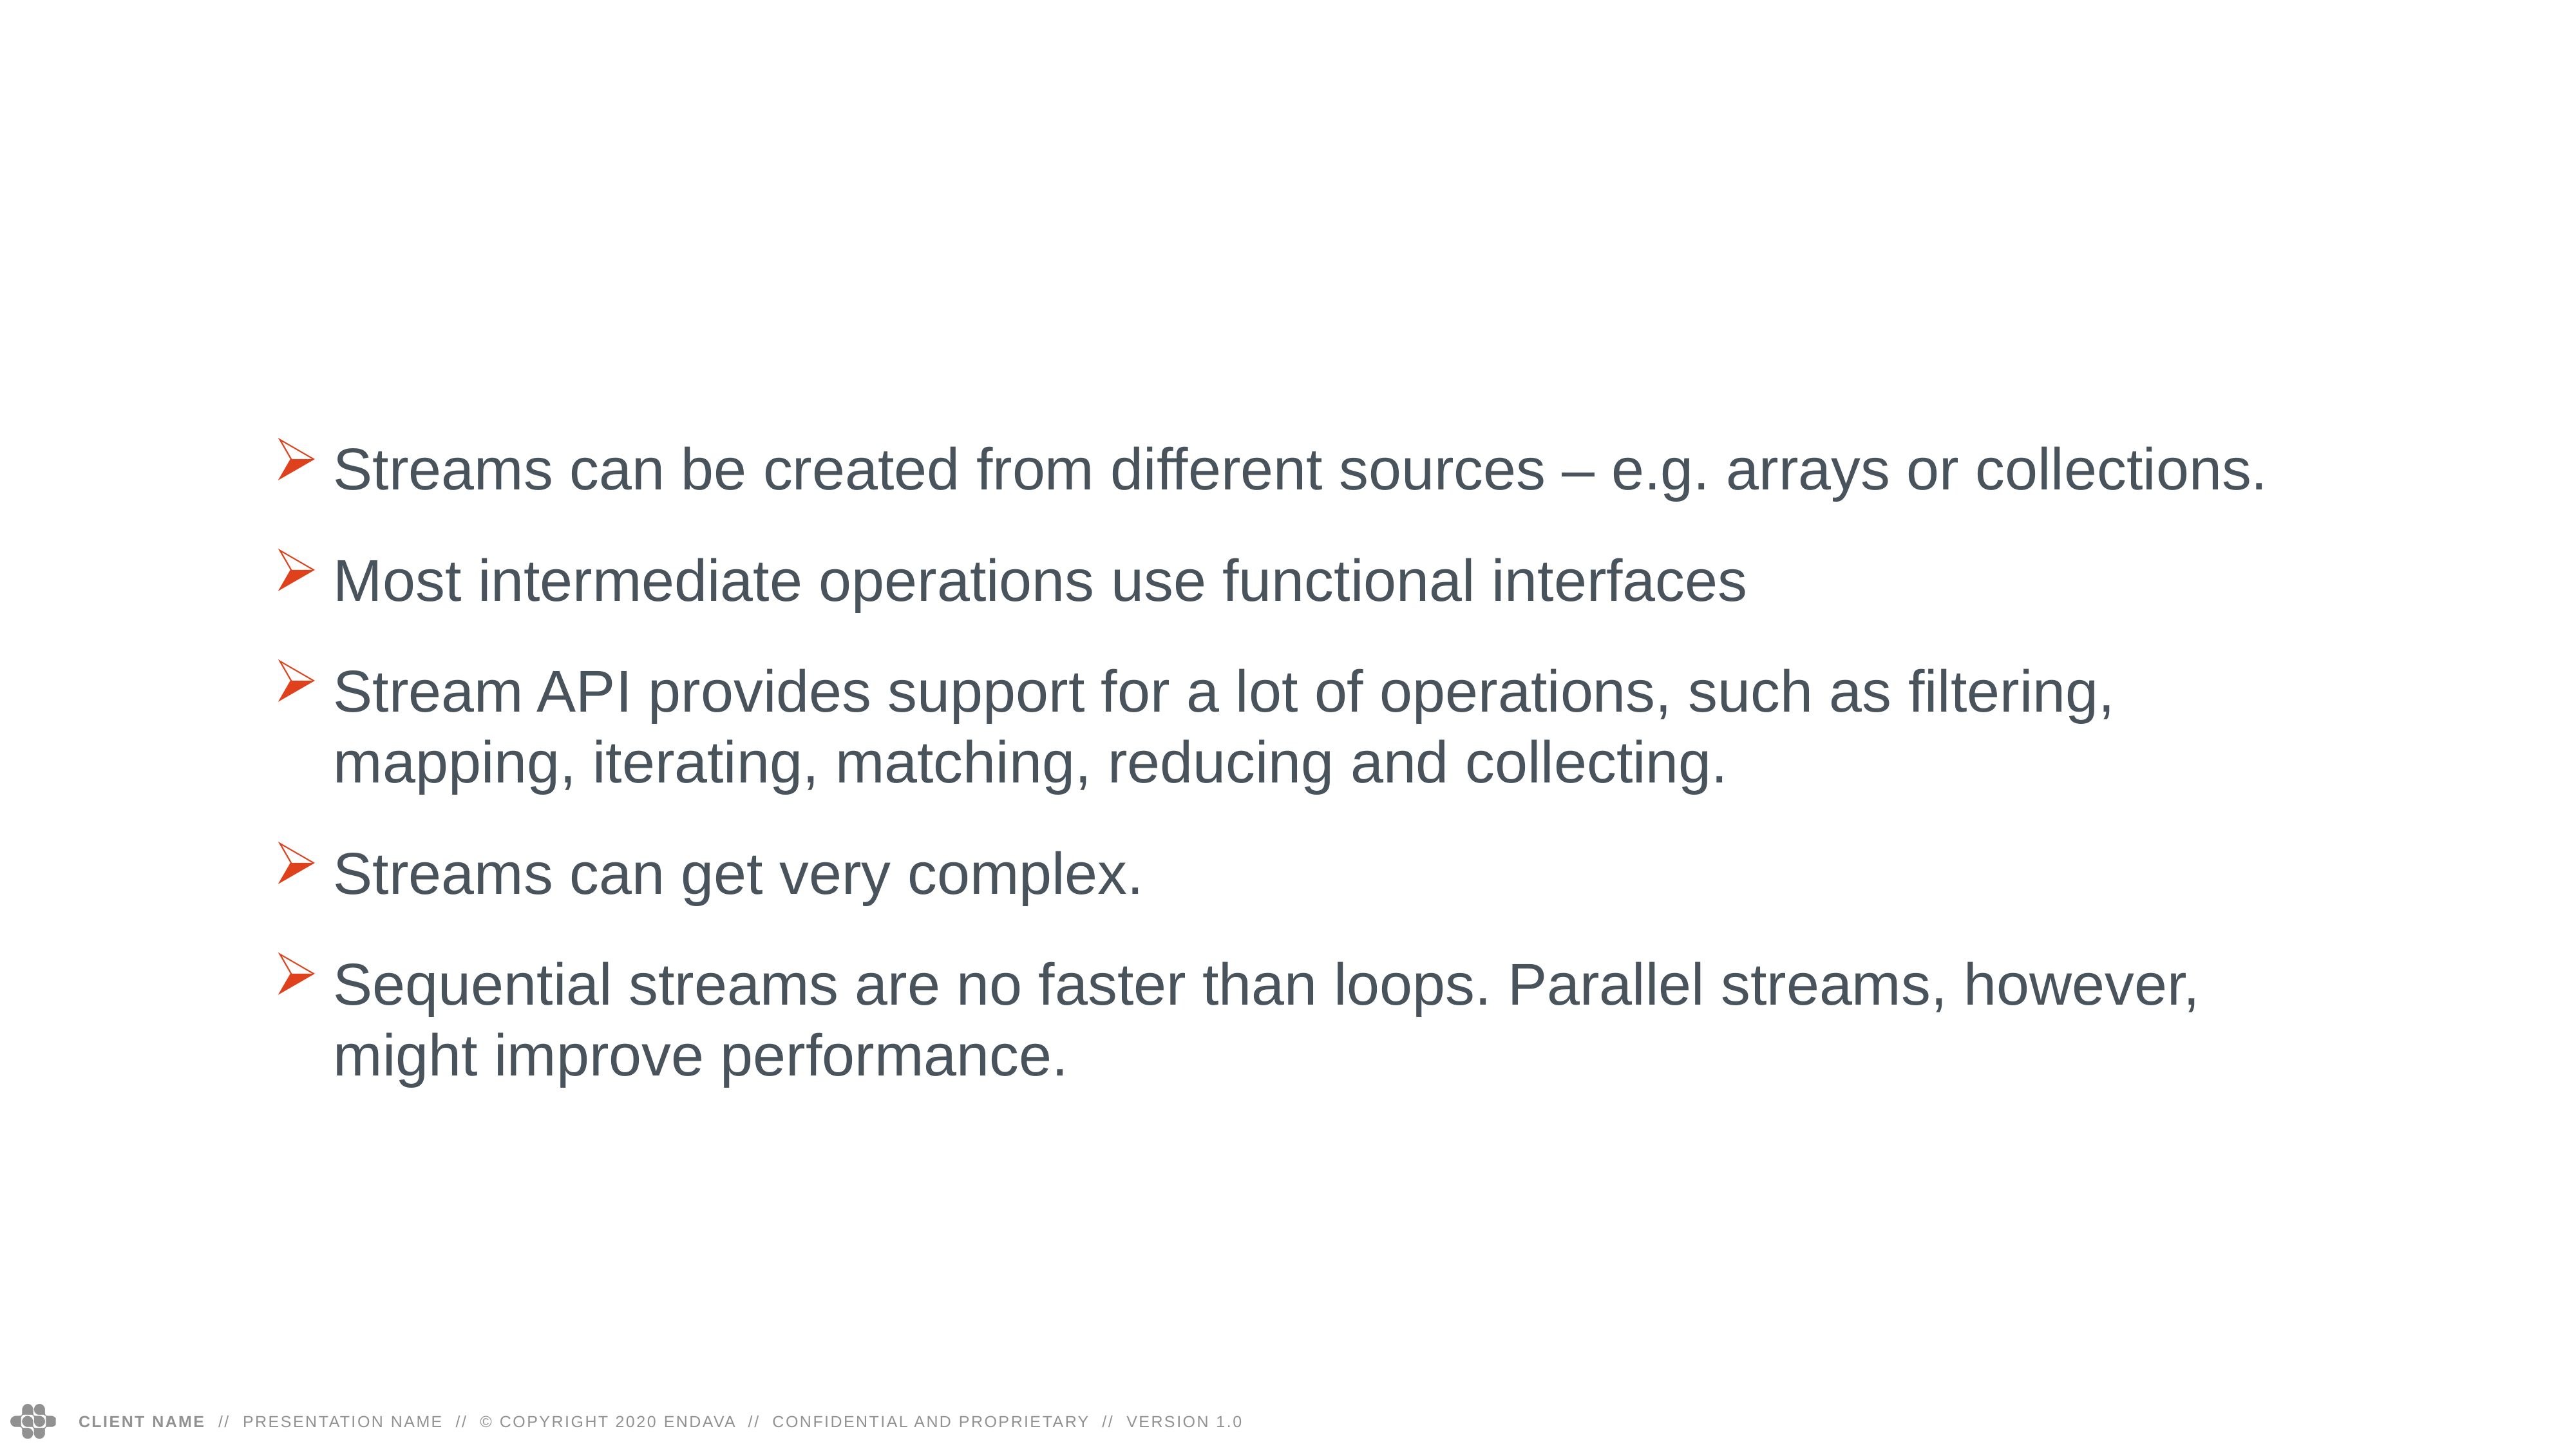

Streams can be created from different sources – e.g. arrays or collections.
Most intermediate operations use functional interfaces
Stream API provides support for a lot of operations, such as filtering, mapping, iterating, matching, reducing and collecting.
Streams can get very complex.
Sequential streams are no faster than loops. Parallel streams, however, might improve performance.